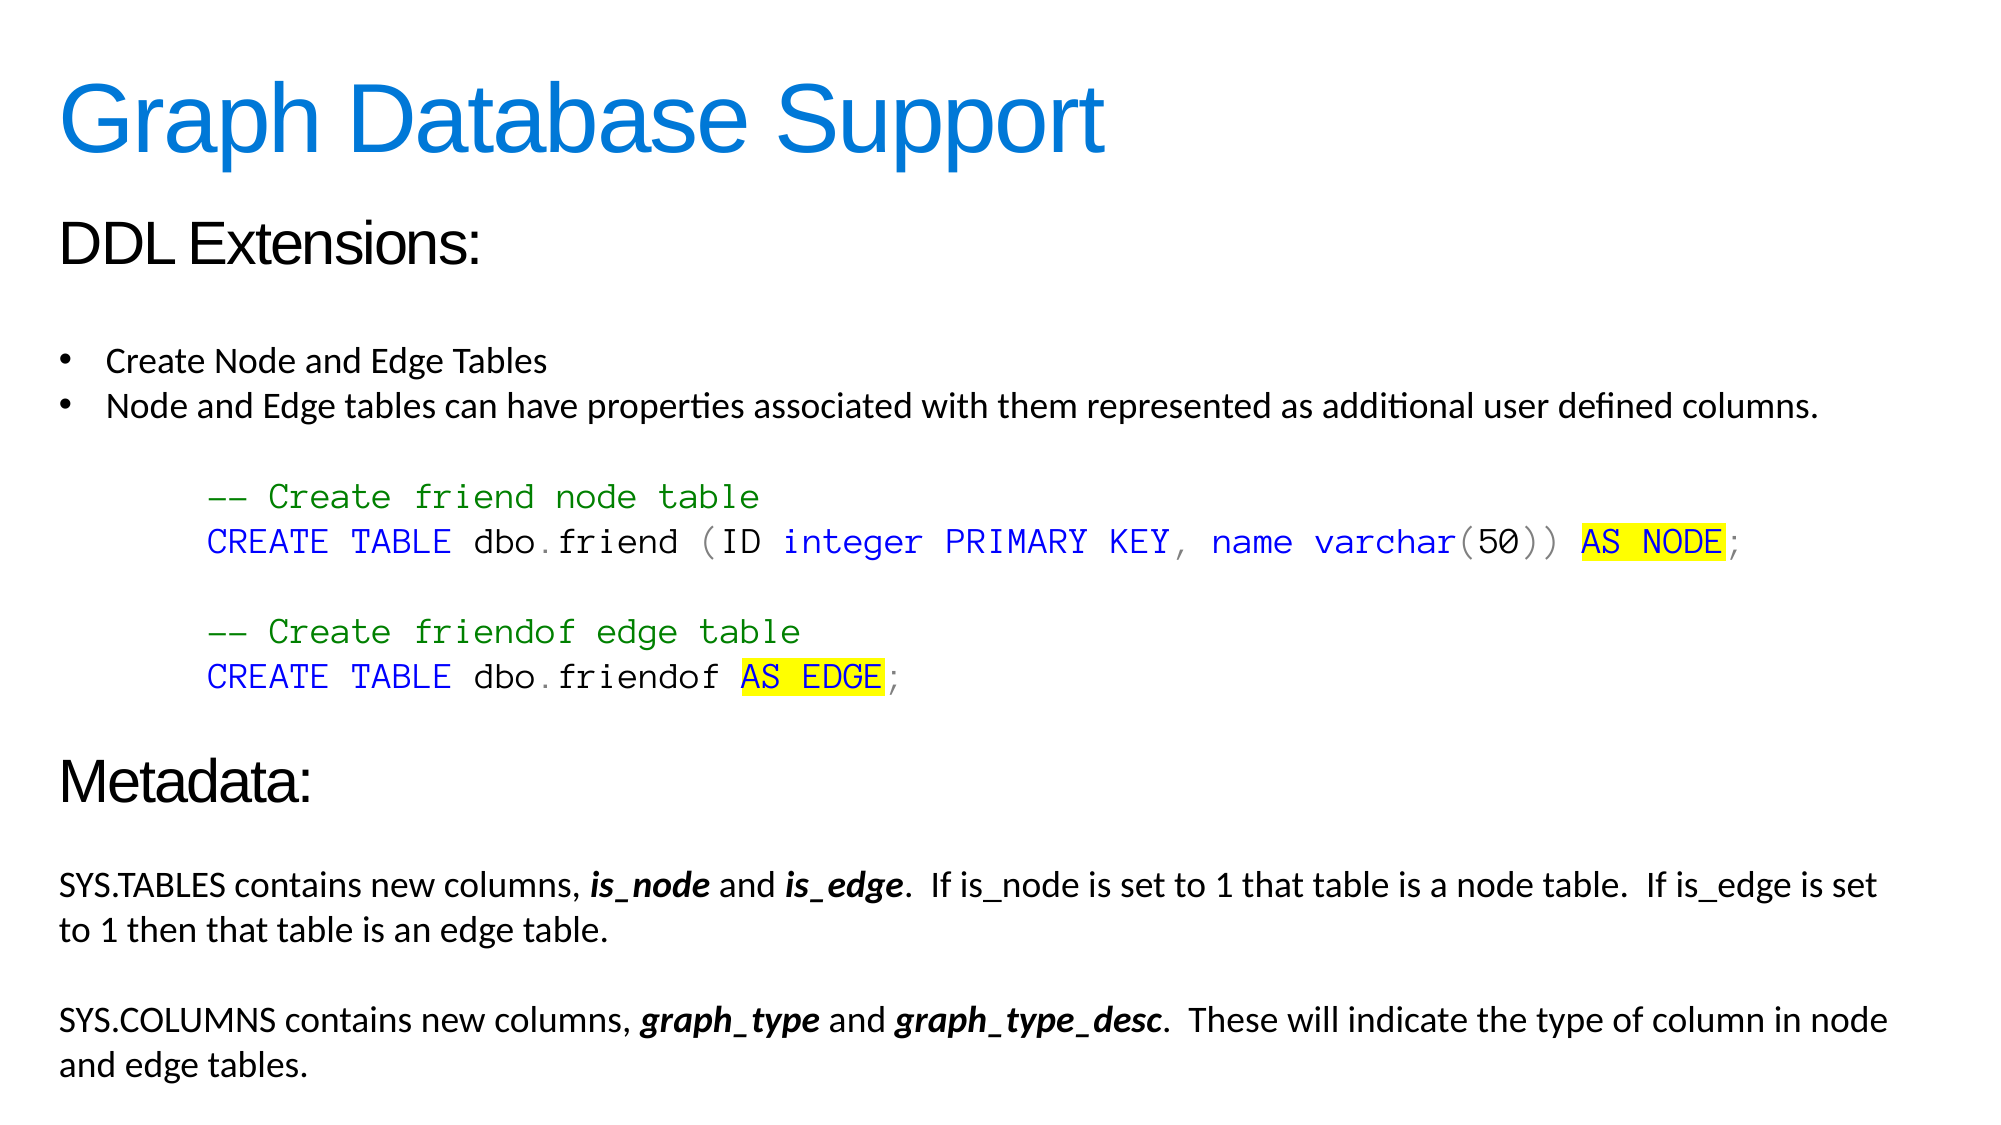

Graph Database Support
DDL Extensions:

Create Node and Edge Tables
Node and Edge tables can have properties associated with them represented as additional user defined columns.

	-- Create friend node table
	CREATE TABLE dbo.friend (ID integer PRIMARY KEY, name varchar(50)) AS NODE;

	-- Create friendof edge table
	CREATE TABLE dbo.friendof AS EDGE;

Metadata:

SYS.TABLES contains new columns, is_node and is_edge.  If is_node is set to 1 that table is a node table.  If is_edge is set to 1 then that table is an edge table.

SYS.COLUMNS contains new columns, graph_type and graph_type_desc.  These will indicate the type of column in node and edge tables.